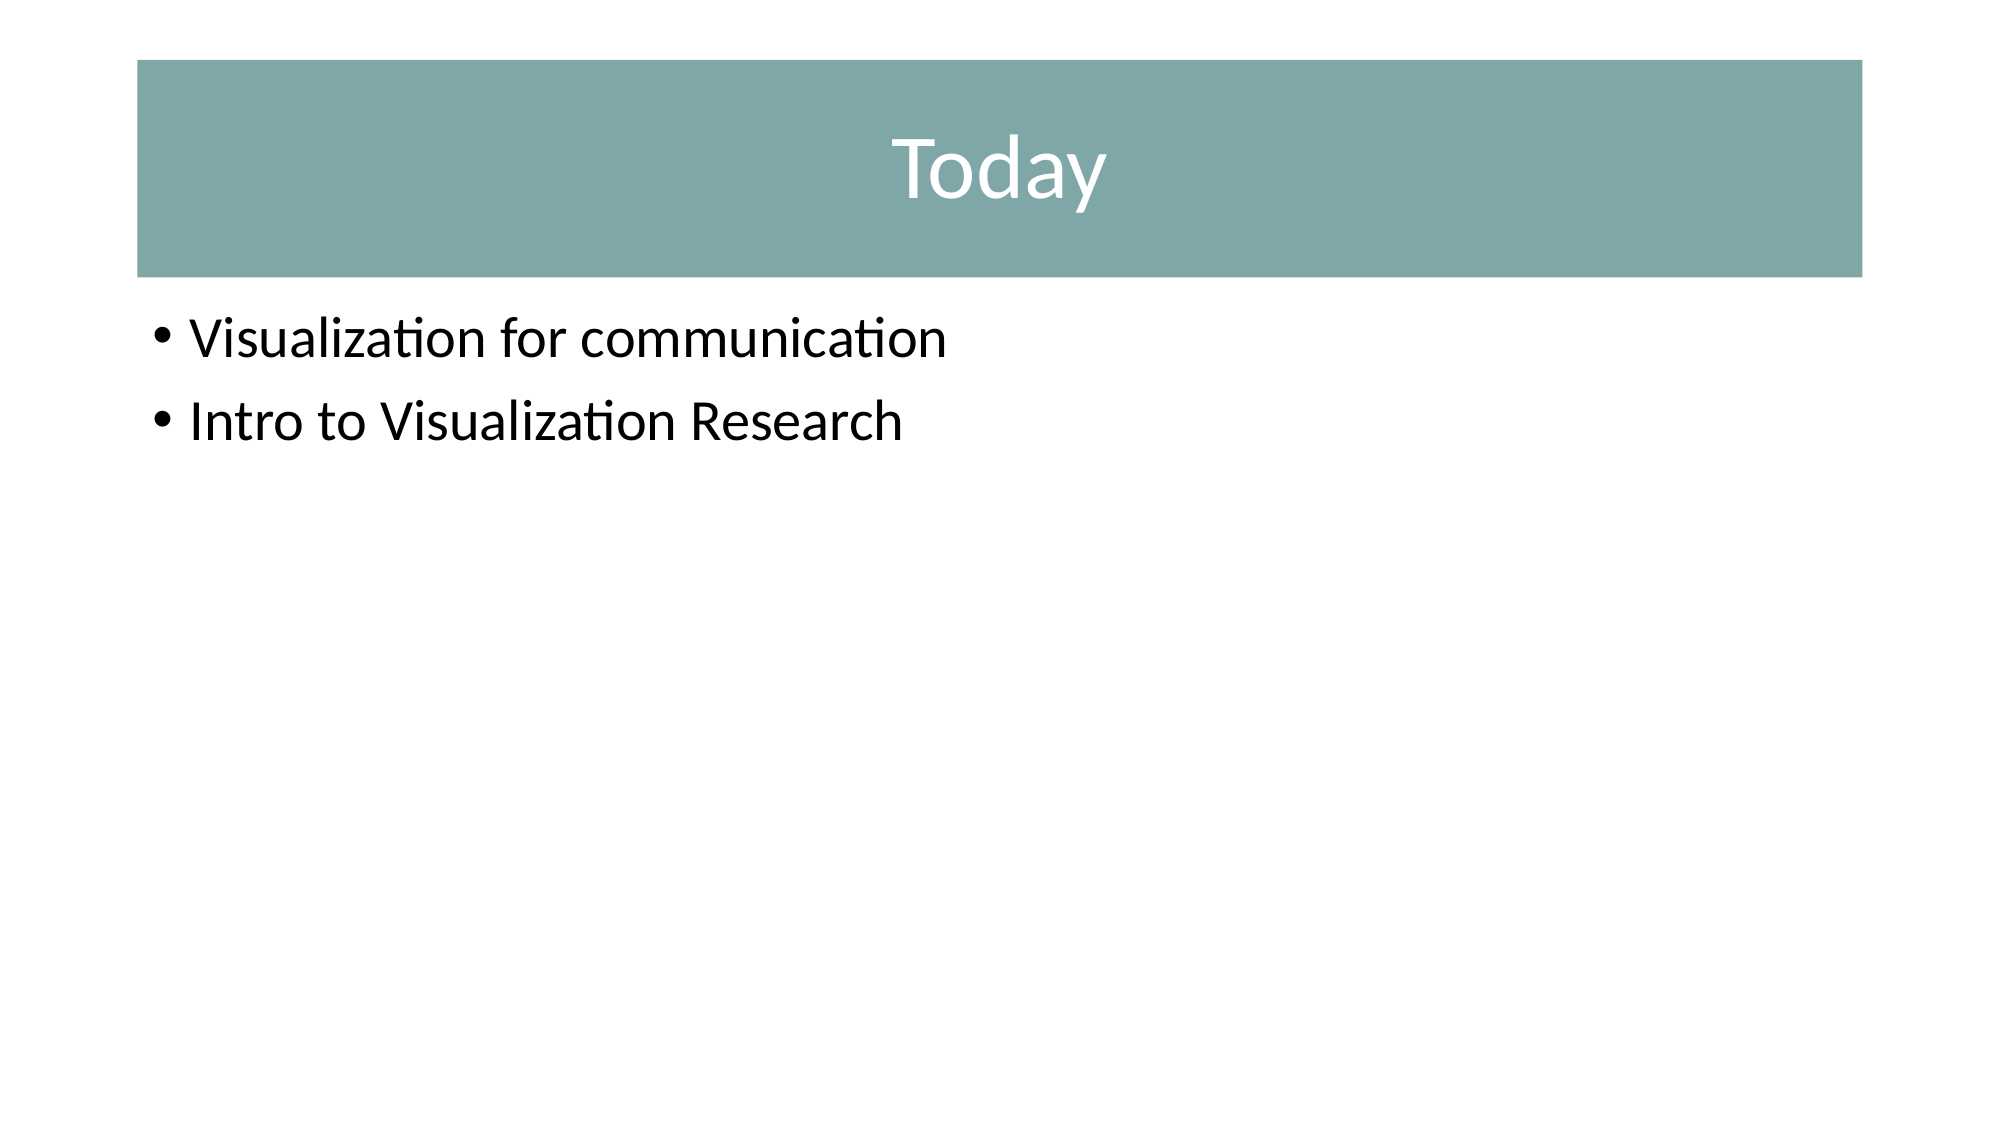

# Today
Visualization for communication
Intro to Visualization Research